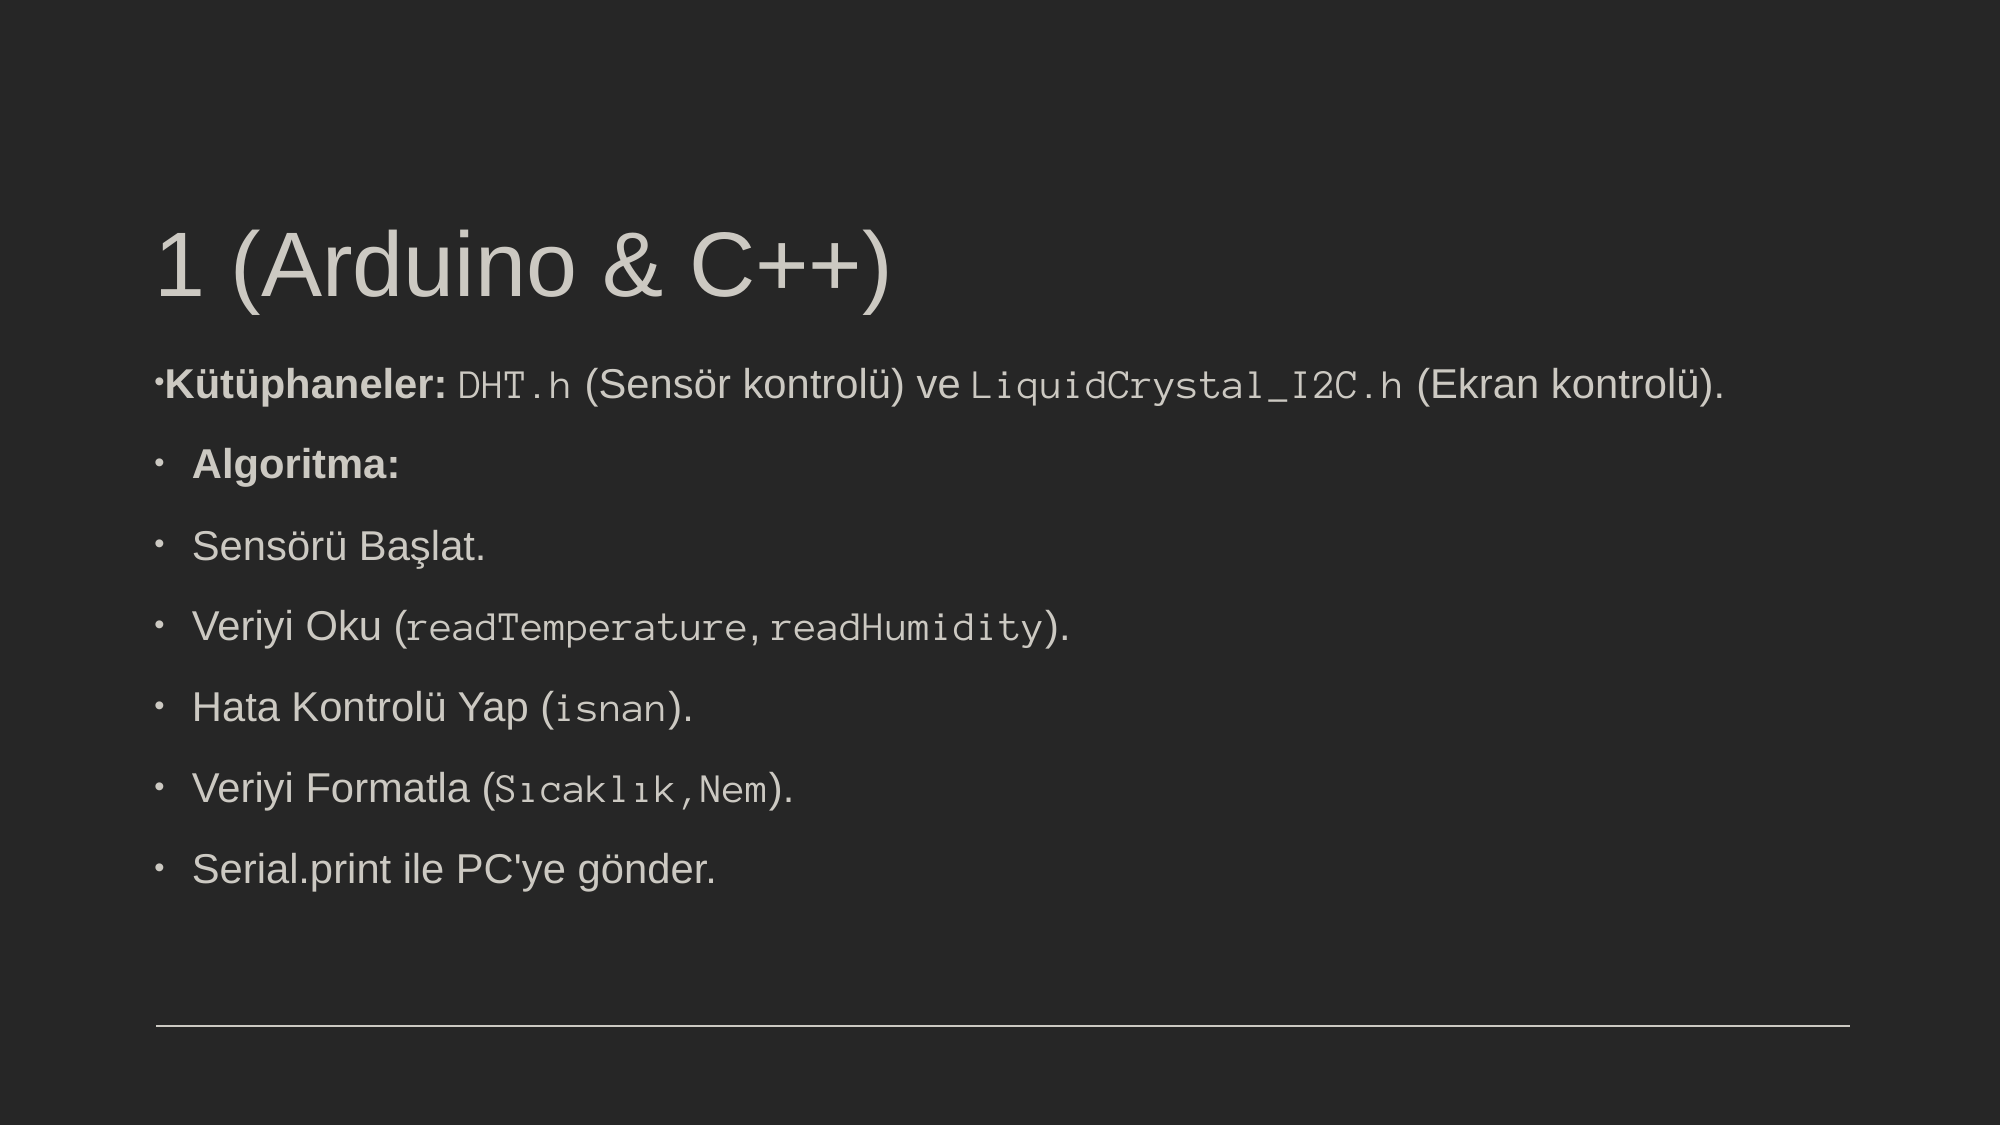

# 1 (Arduino & C++)
Kütüphaneler: DHT.h (Sensör kontrolü) ve LiquidCrystal_I2C.h (Ekran kontrolü).
Algoritma:
Sensörü Başlat.
Veriyi Oku (readTemperature, readHumidity).
Hata Kontrolü Yap (isnan).
Veriyi Formatla (Sıcaklık,Nem).
Serial.print ile PC'ye gönder.